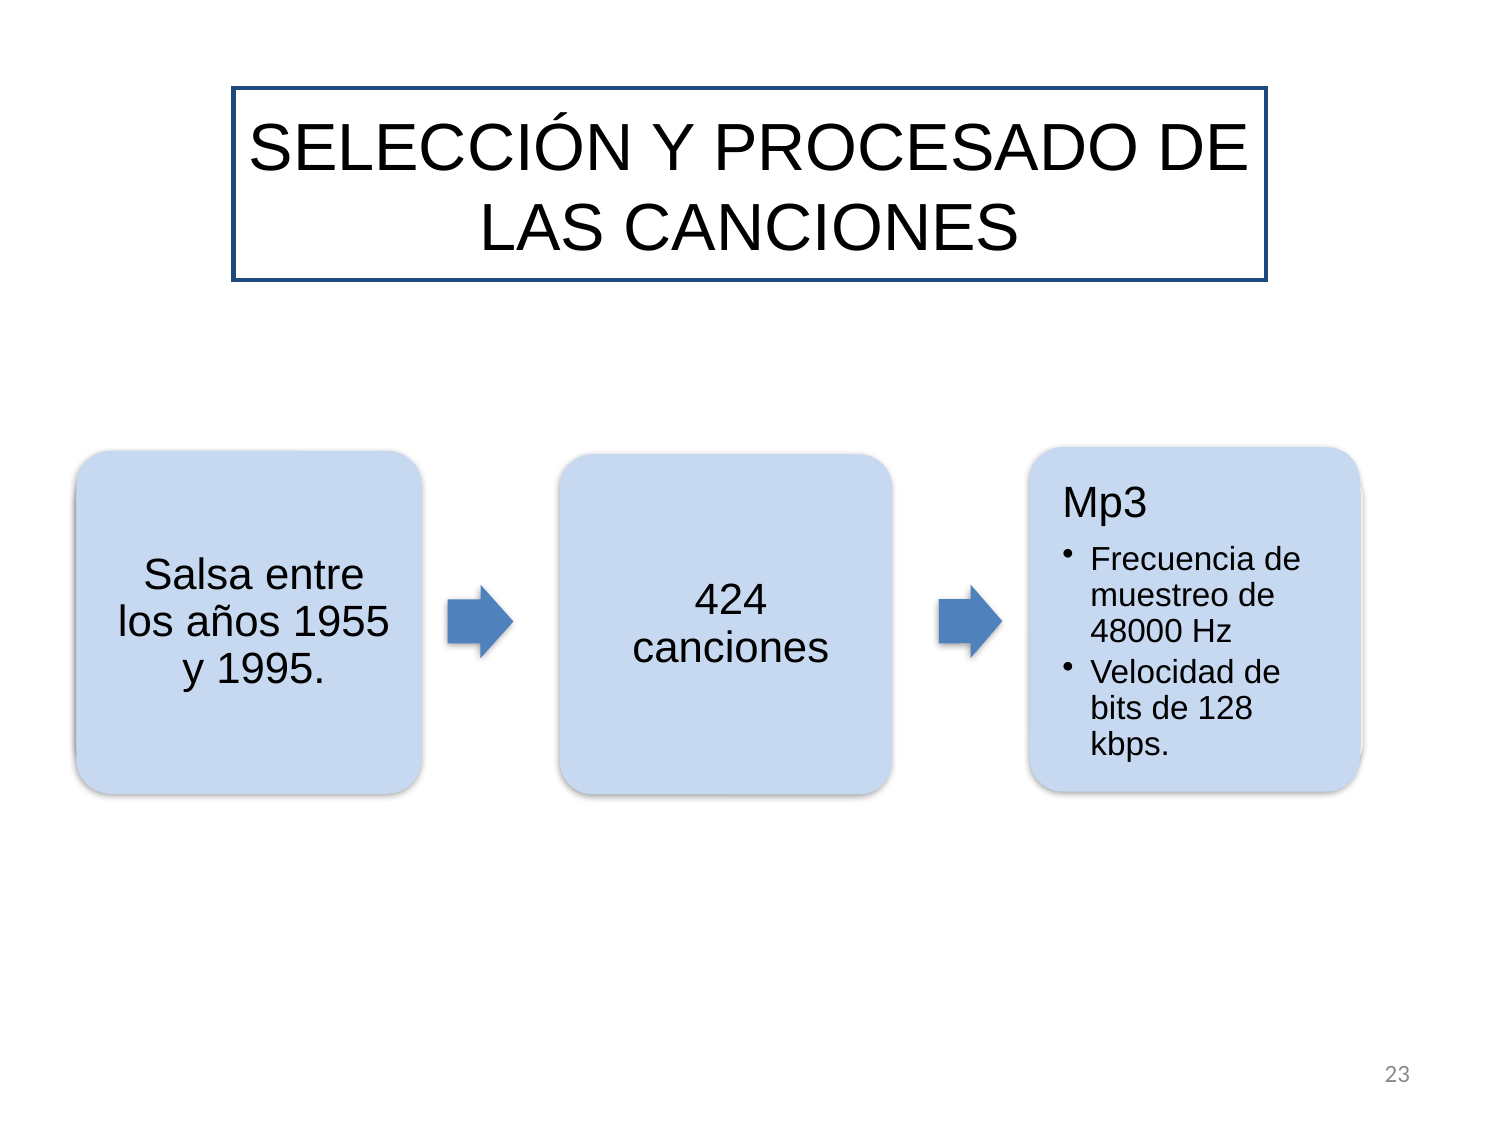

# SELECCIÓN Y PROCESADO DE LAS CANCIONES
Salsa entre los años 1955 y 1995.

424 canciones

Mp3
Frecuencia de muestreo de 48000 Hz
Velocidad de bits de 128 kbps.
23